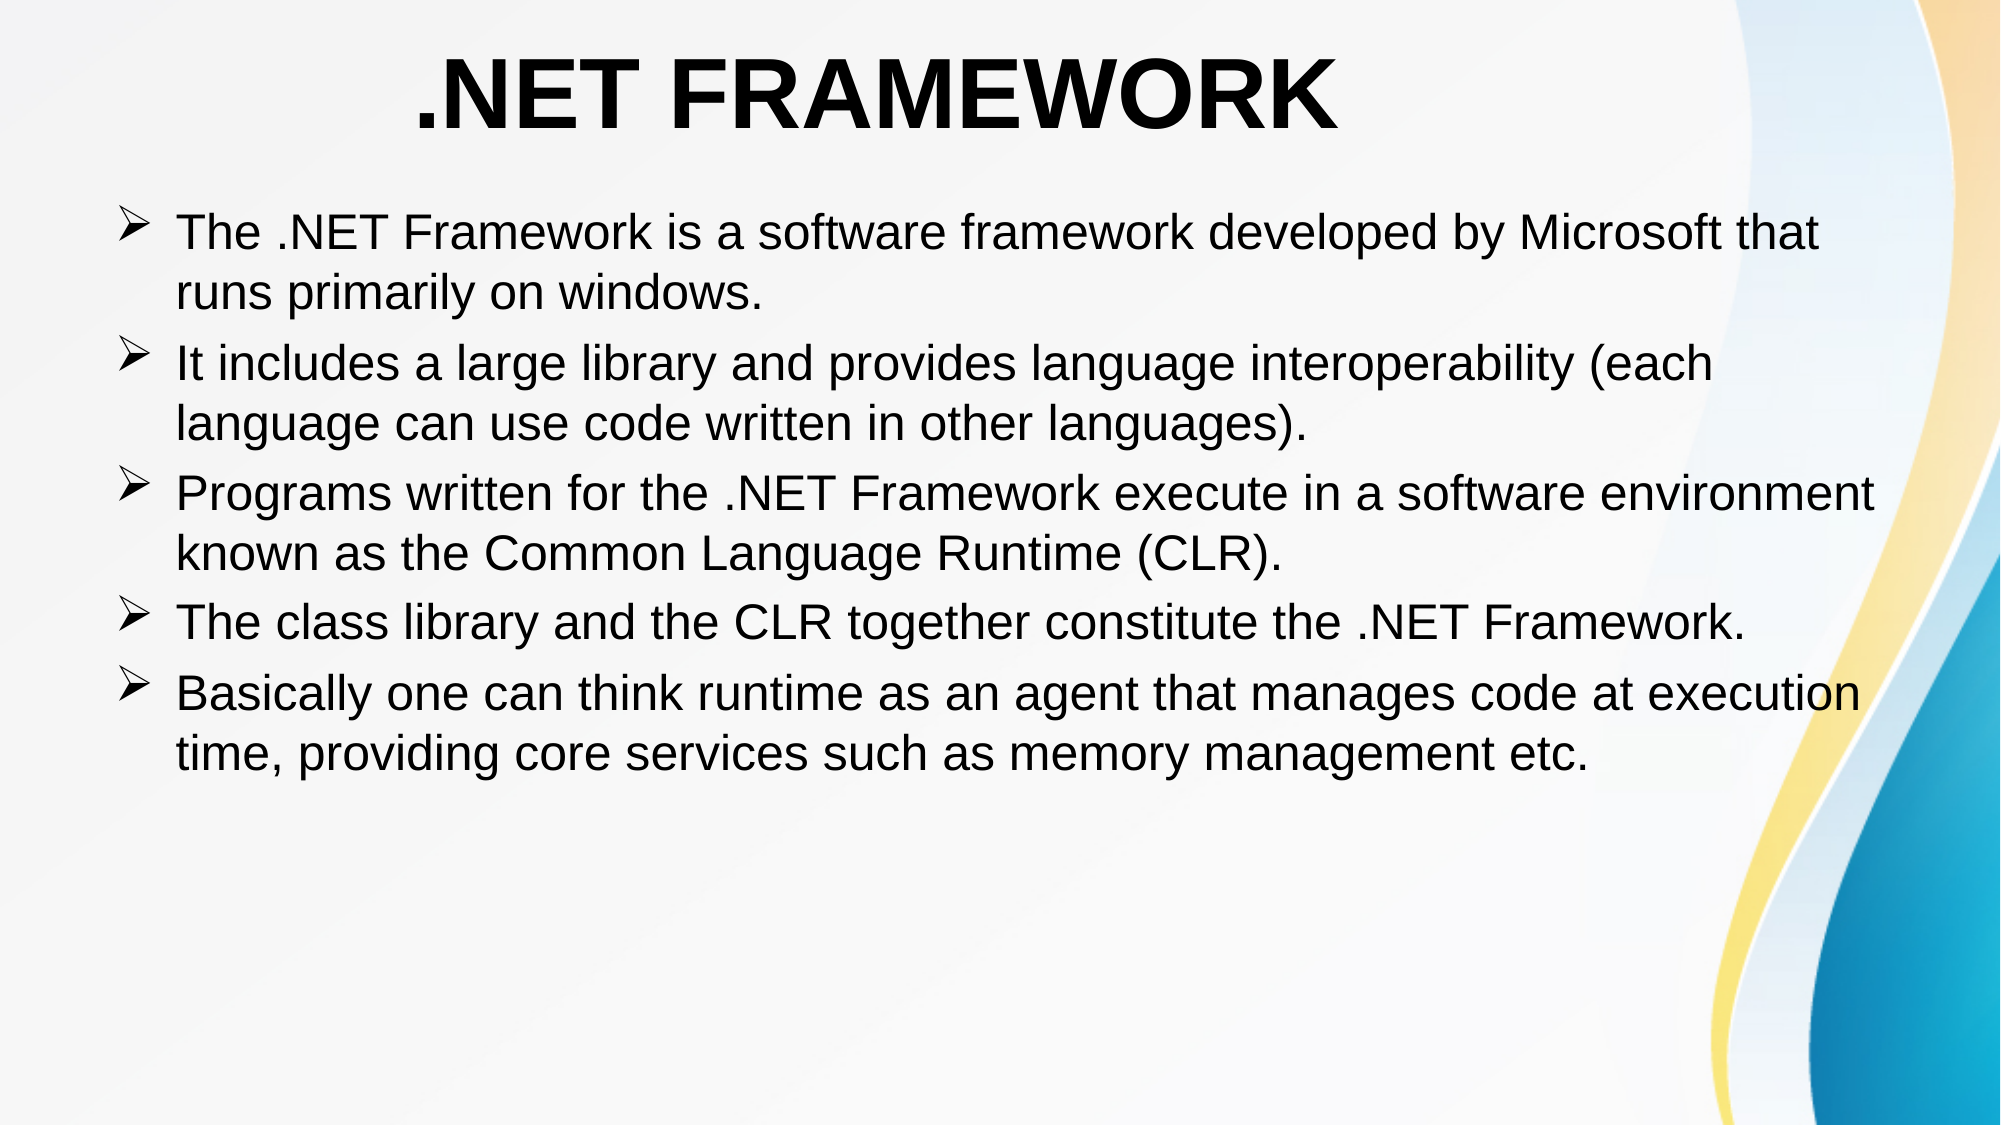

# .NET FRAMEWORK
The .NET Framework is a software framework developed by Microsoft that runs primarily on windows.
It includes a large library and provides language interoperability (each language can use code written in other languages).
Programs written for the .NET Framework execute in a software environment known as the Common Language Runtime (CLR).
The class library and the CLR together constitute the .NET Framework.
Basically one can think runtime as an agent that manages code at execution time, providing core services such as memory management etc.